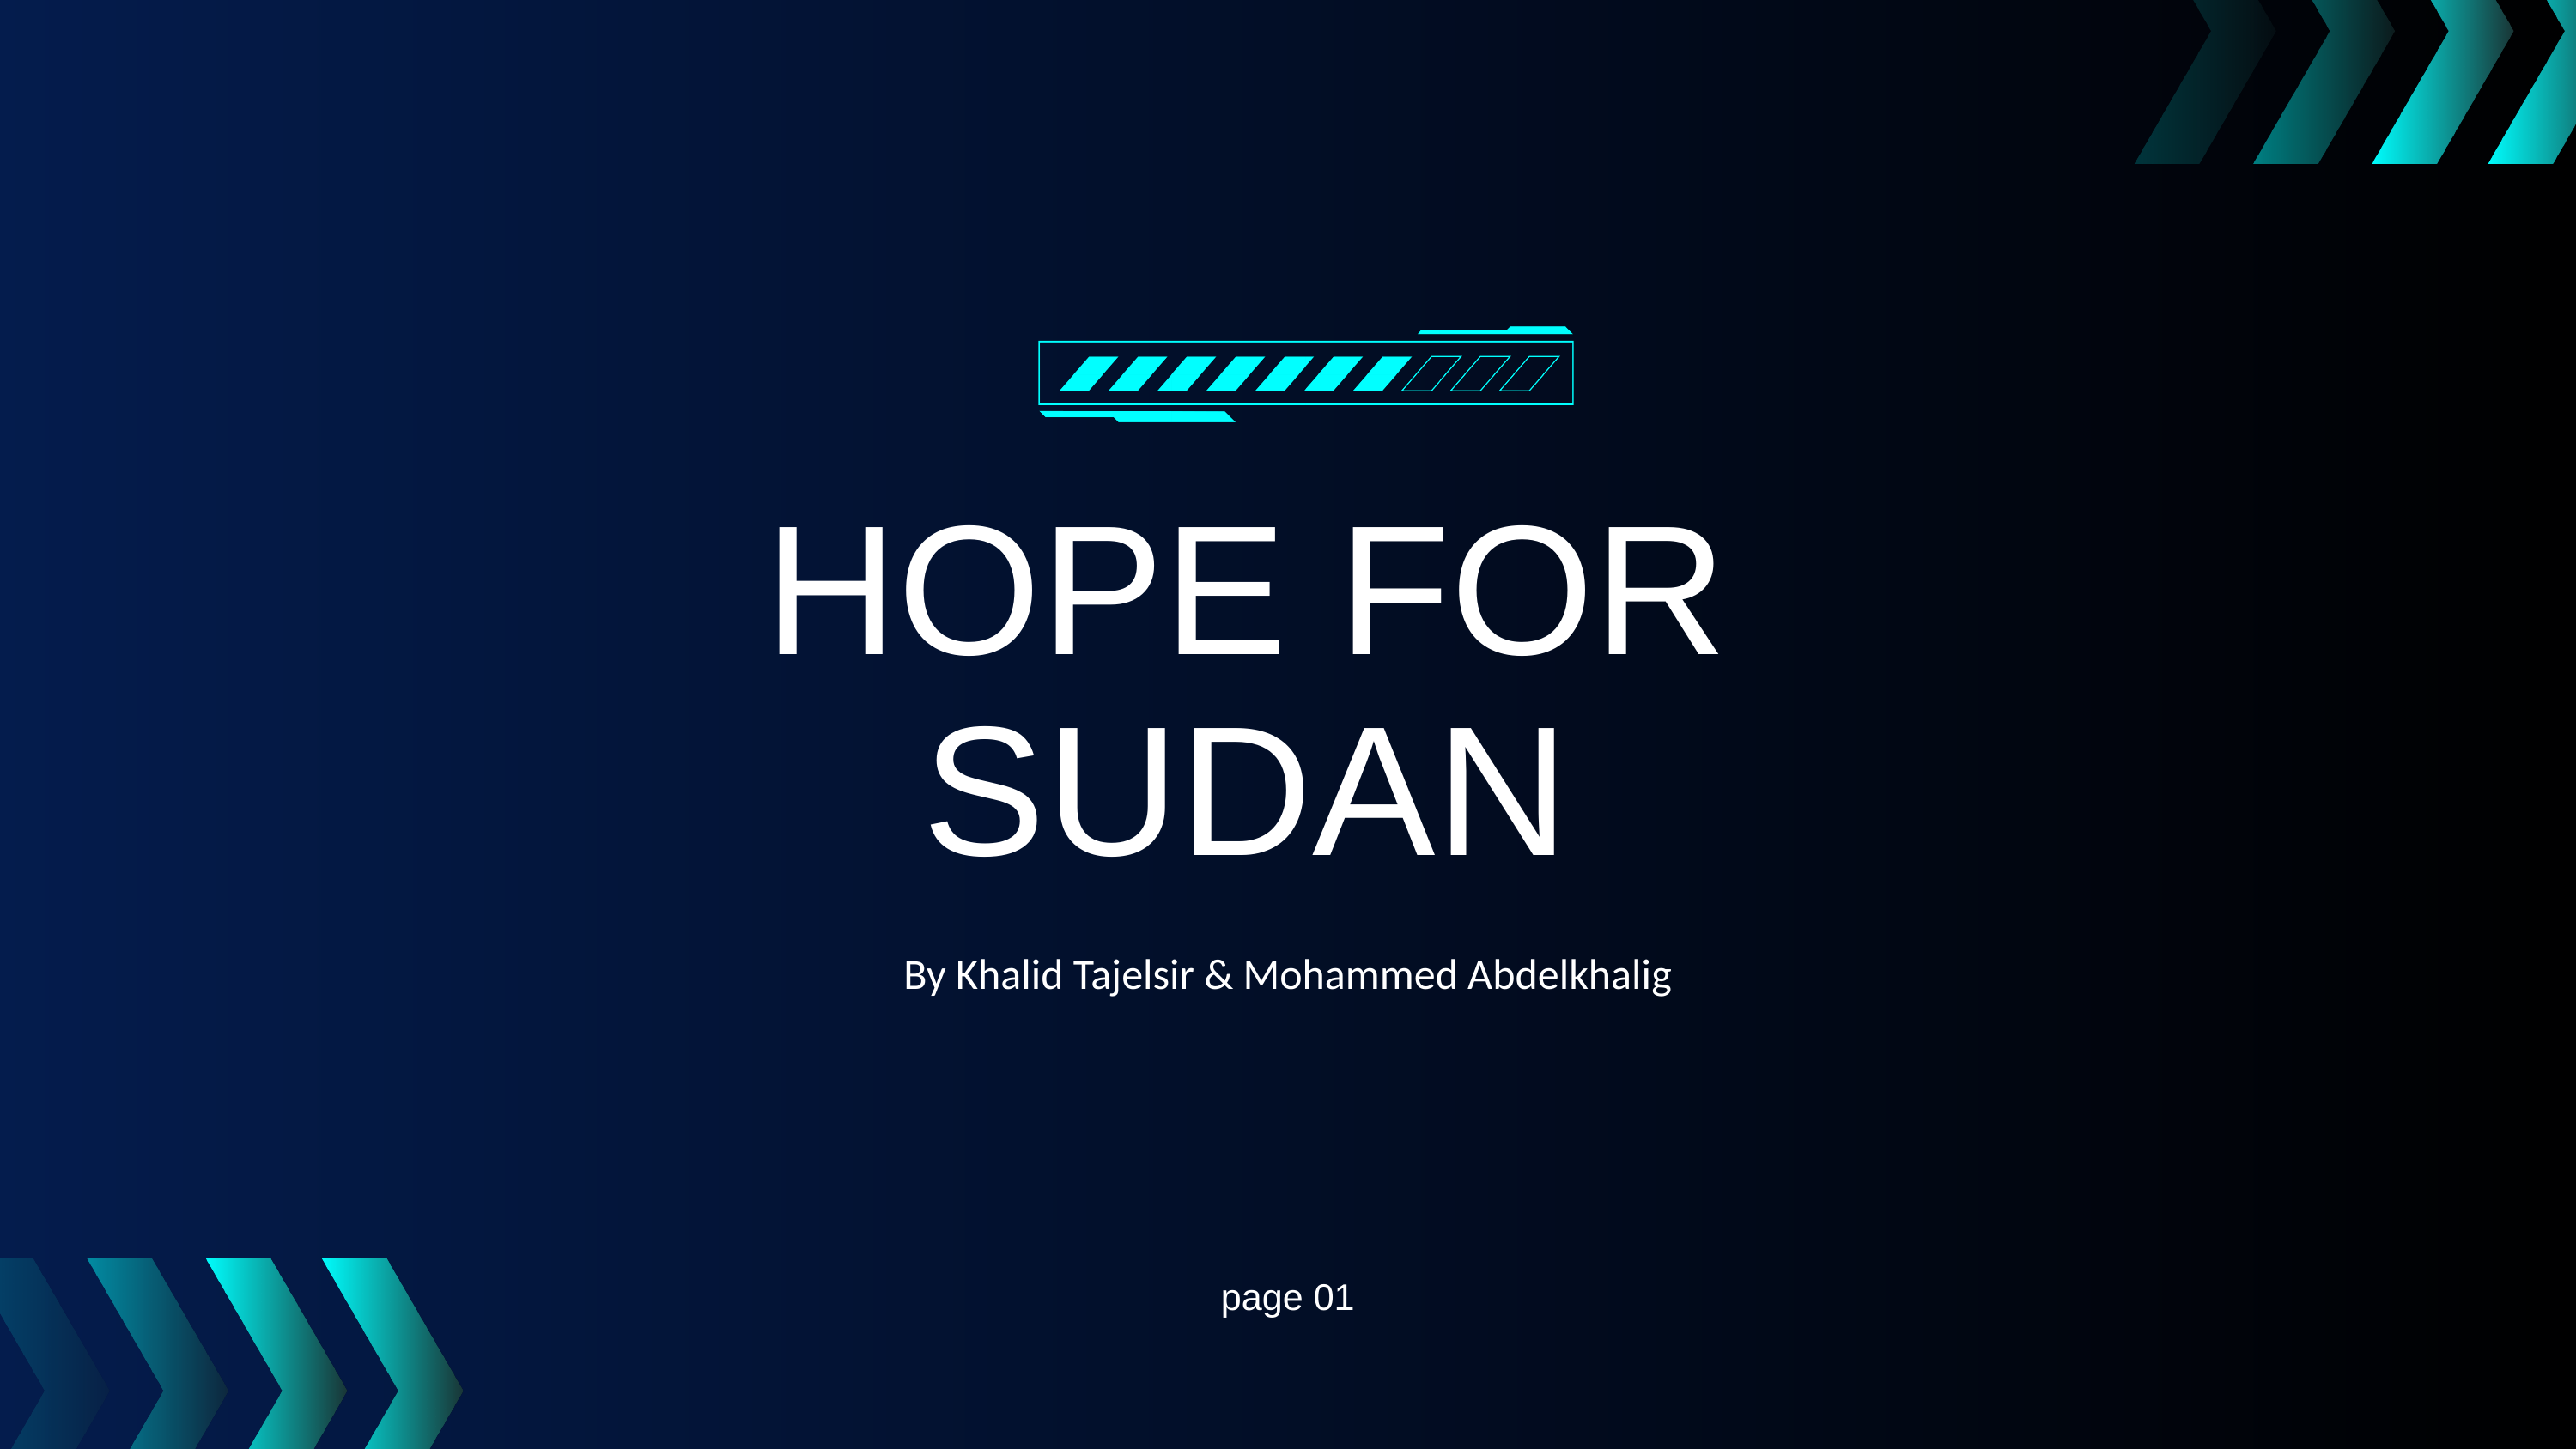

HOPE FOR
SUDAN
By Khalid Tajelsir & Mohammed Abdelkhalig

page 01